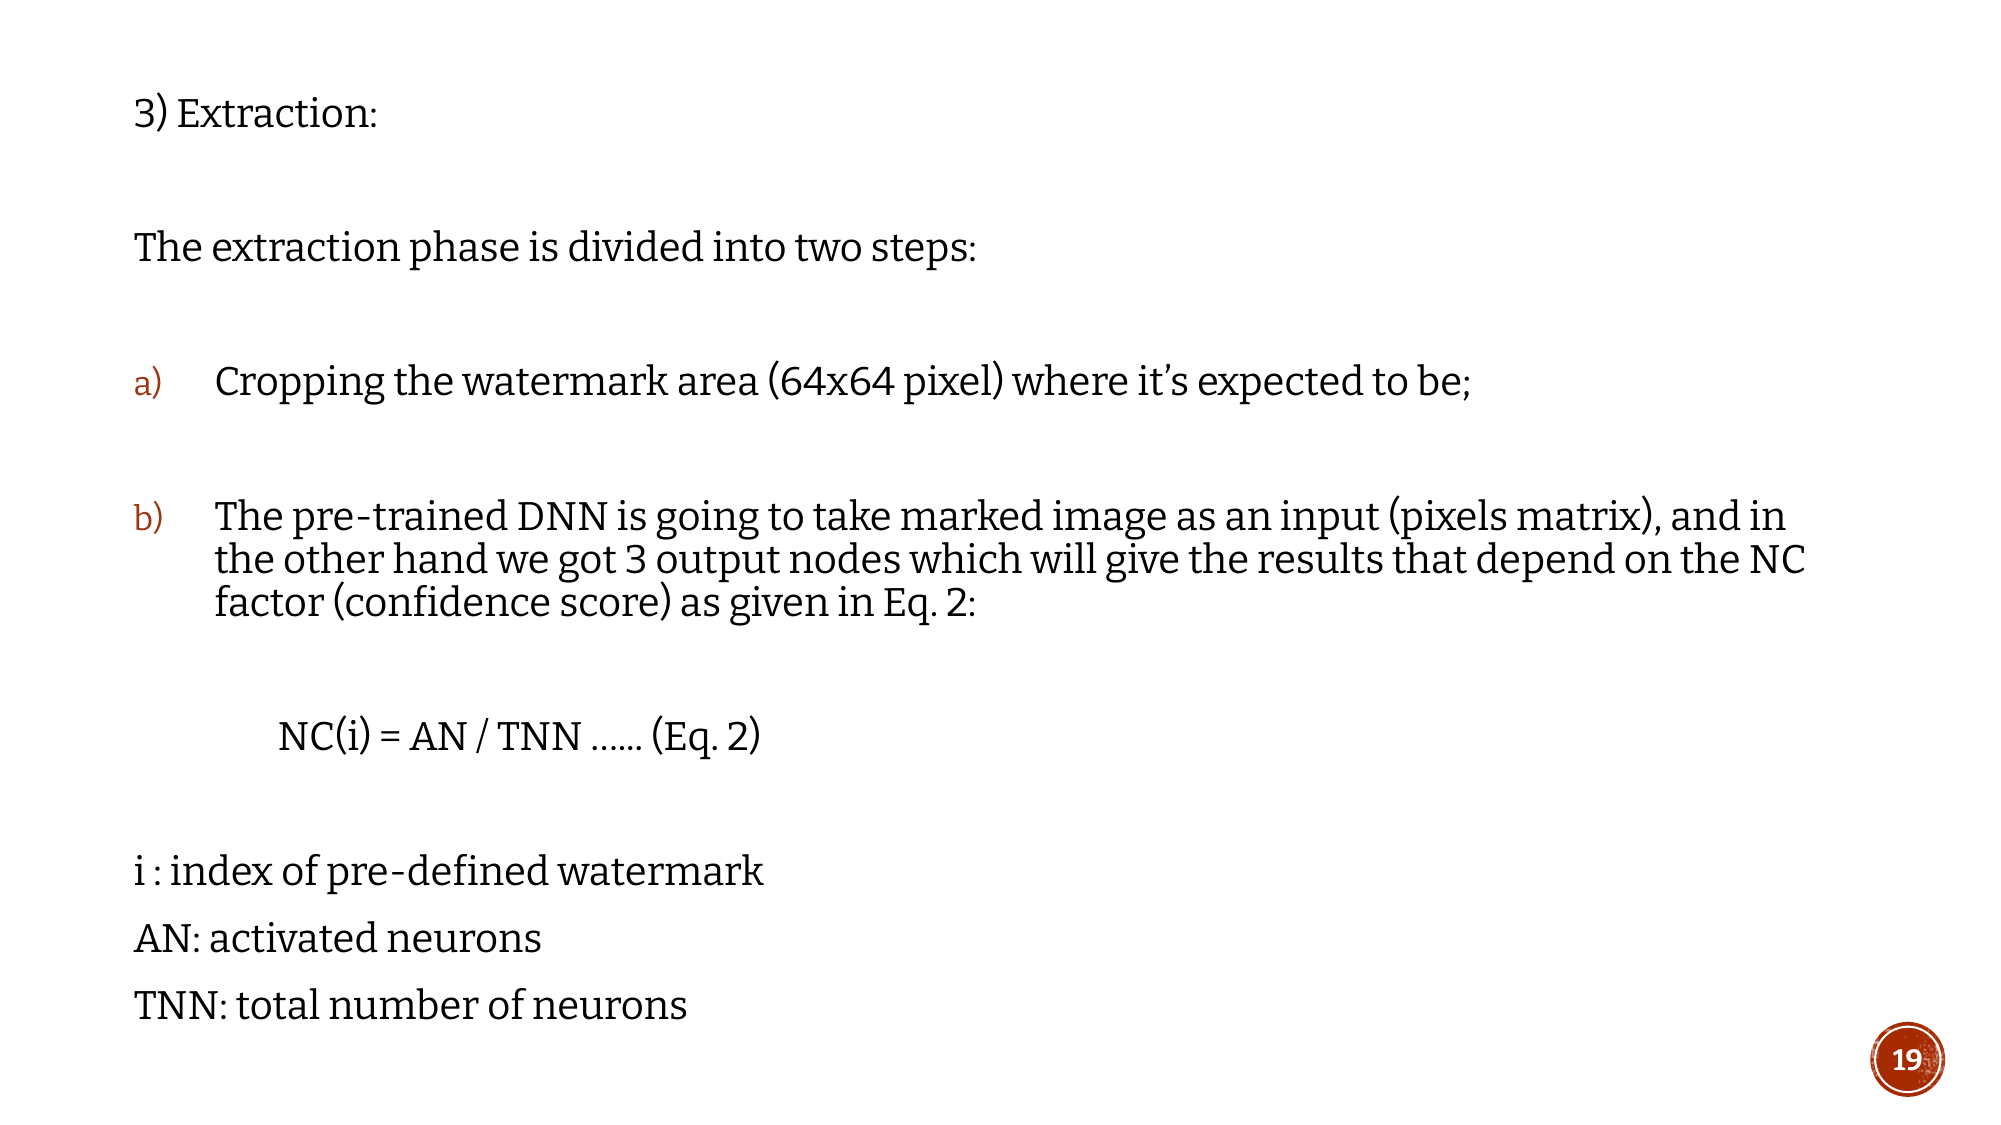

3) Extraction:

The extraction phase is divided into two steps:

Cropping the watermark area (64x64 pixel) where it’s expected to be;

The pre-trained DNN is going to take marked image as an input (pixels matrix), and in the other hand we got 3 output nodes which will give the results that depend on the NC factor (confidence score) as given in Eq. 2:

			NC(i) = AN / TNN …... (Eq. 2)

i : index of pre-defined watermark
AN: activated neurons
TNN: total number of neurons
19